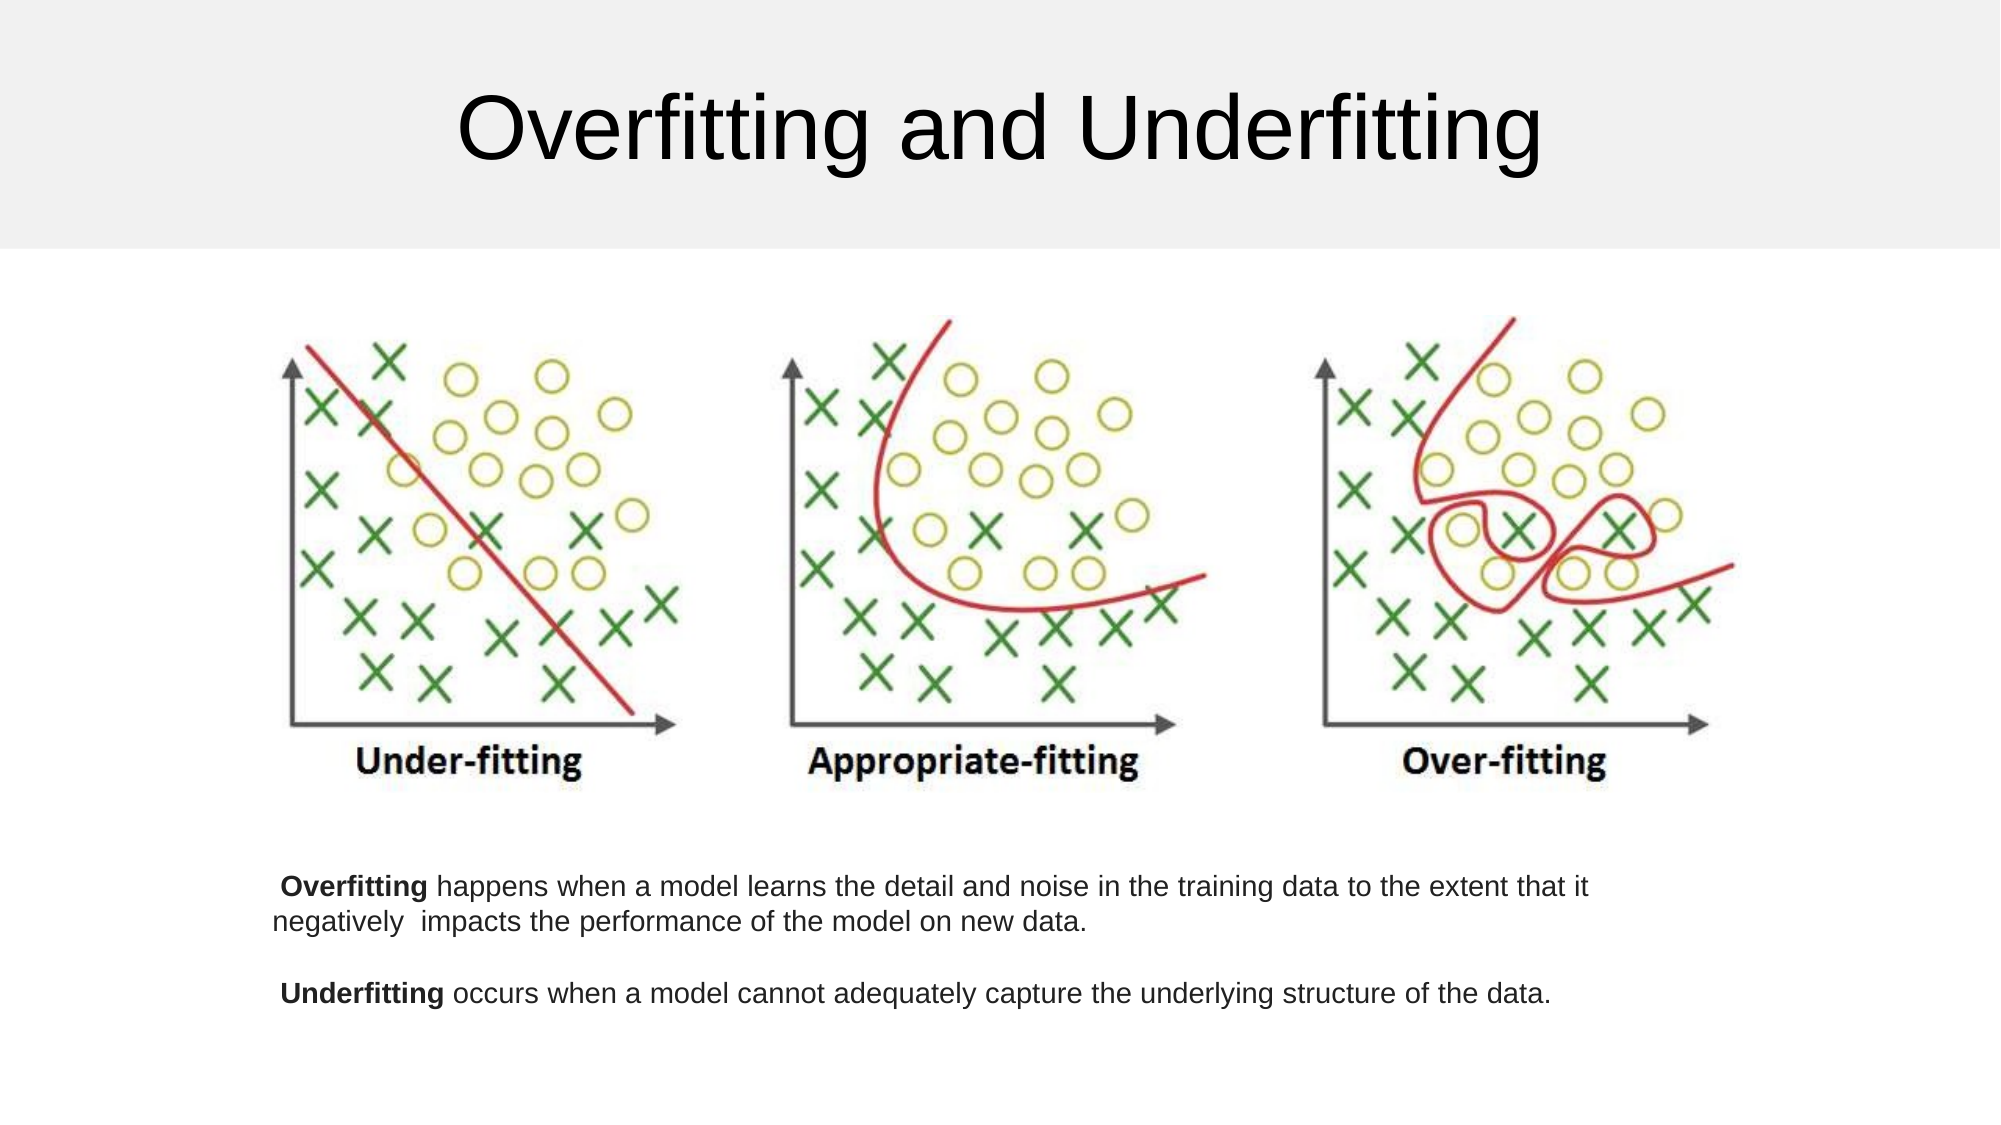

Overfitting and Underfitting

Overfitting happens when a model learns the detail and noise in the training data to the extent that it negatively  impacts the performance of the model on new data.

Underfitting occurs when a model cannot adequately capture the underlying structure of the data.